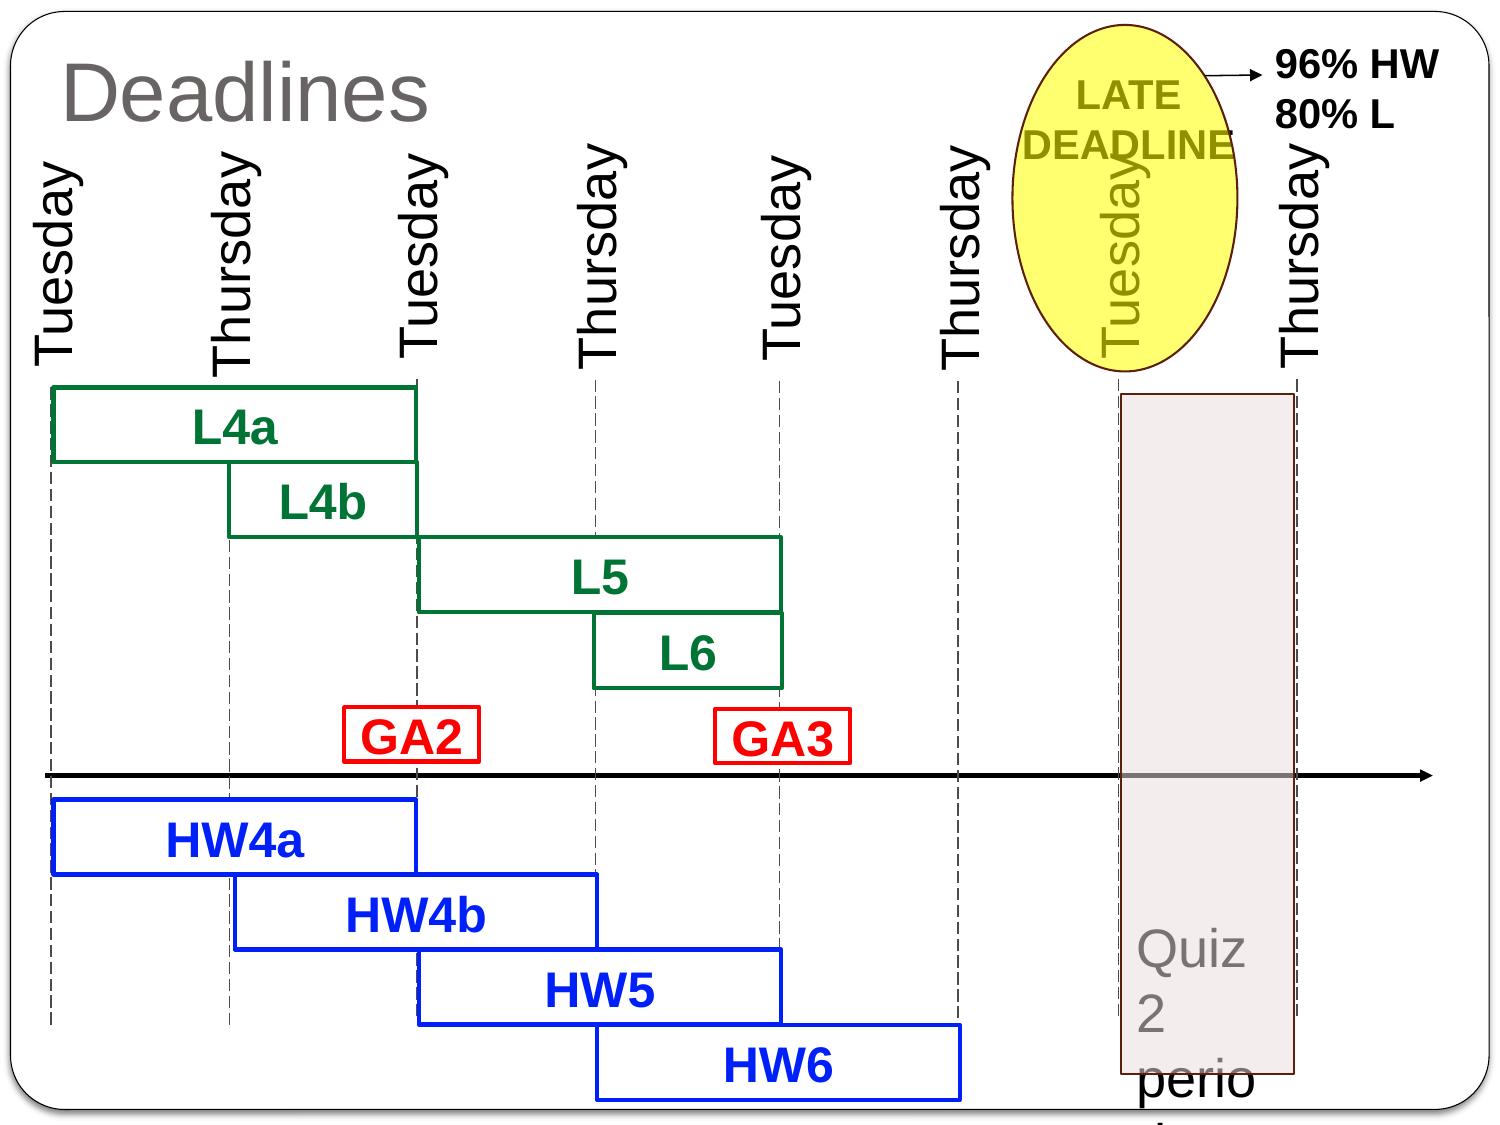

Deadlines
96% HW
80% L
LATE DEADLINE
Tuesday
Tuesday
Thursday
Thursday
Tuesday
Thursday
Tuesday
Thursday
L4a

L4b
L5
L6
GA2
GA3
HW4a
HW4b
Quiz 2 period
HW5
HW6